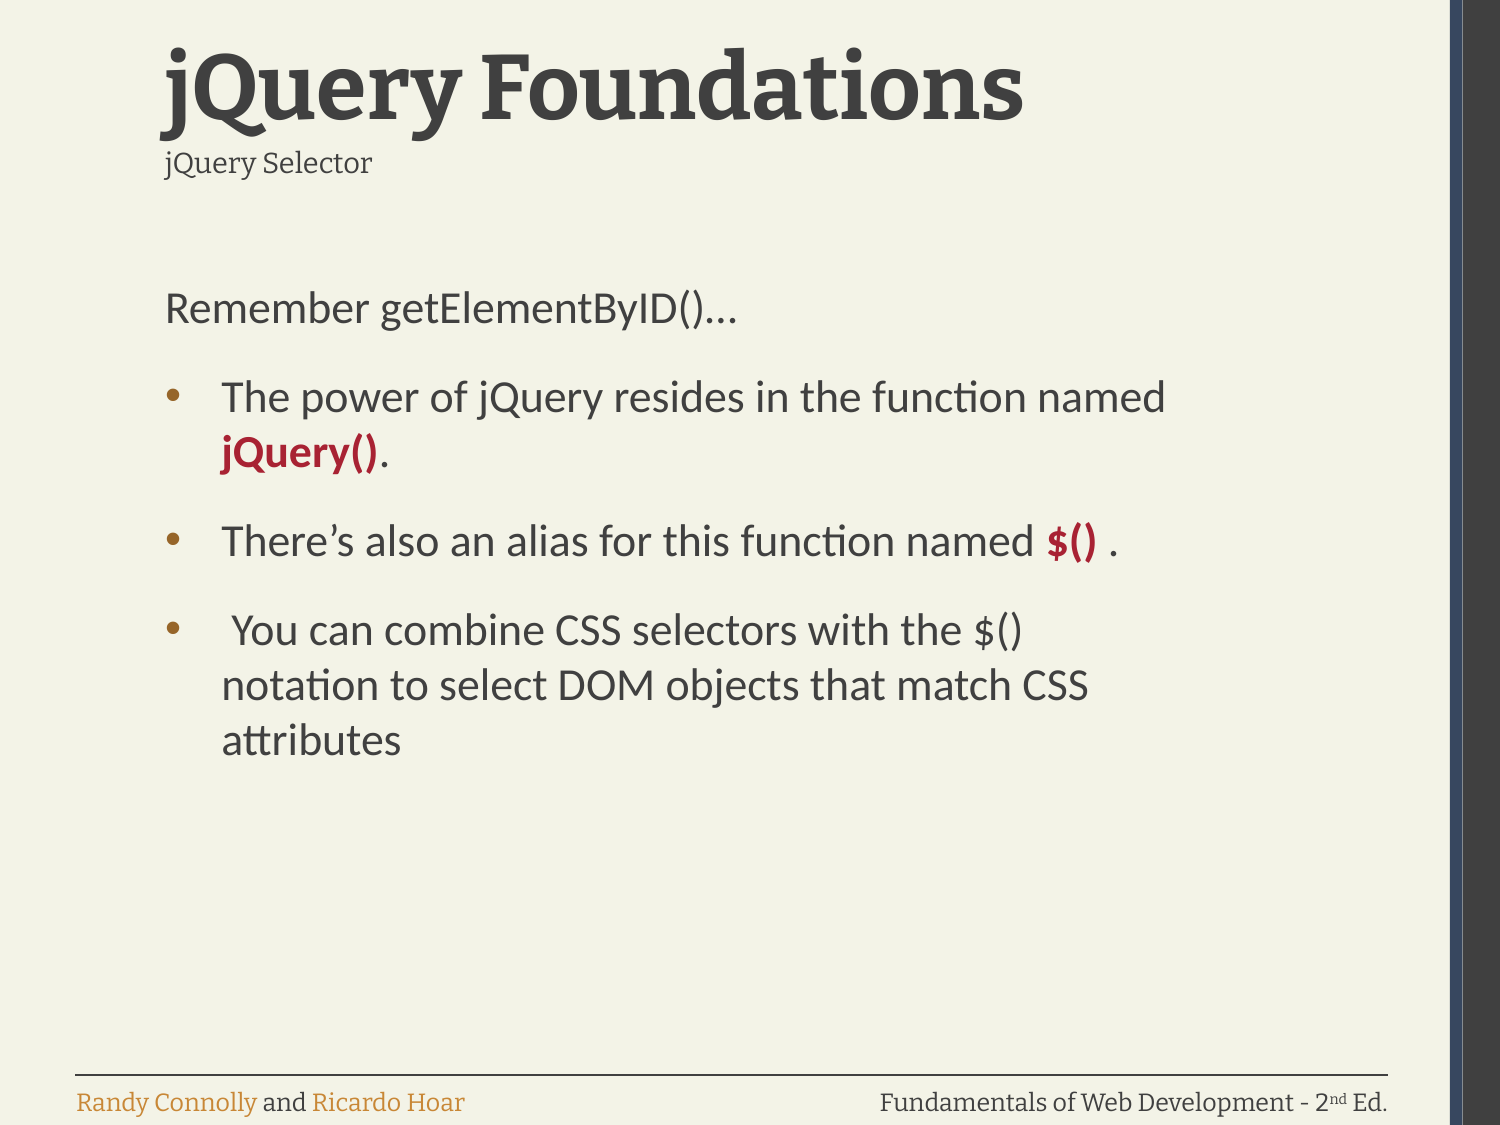

# jQuery Foundations
jQuery Selector
Remember getElementByID()…
The power of jQuery resides in the function named jQuery().
There’s also an alias for this function named $() .
 You can combine CSS selectors with the $()  notation to select DOM objects that match CSS attributes